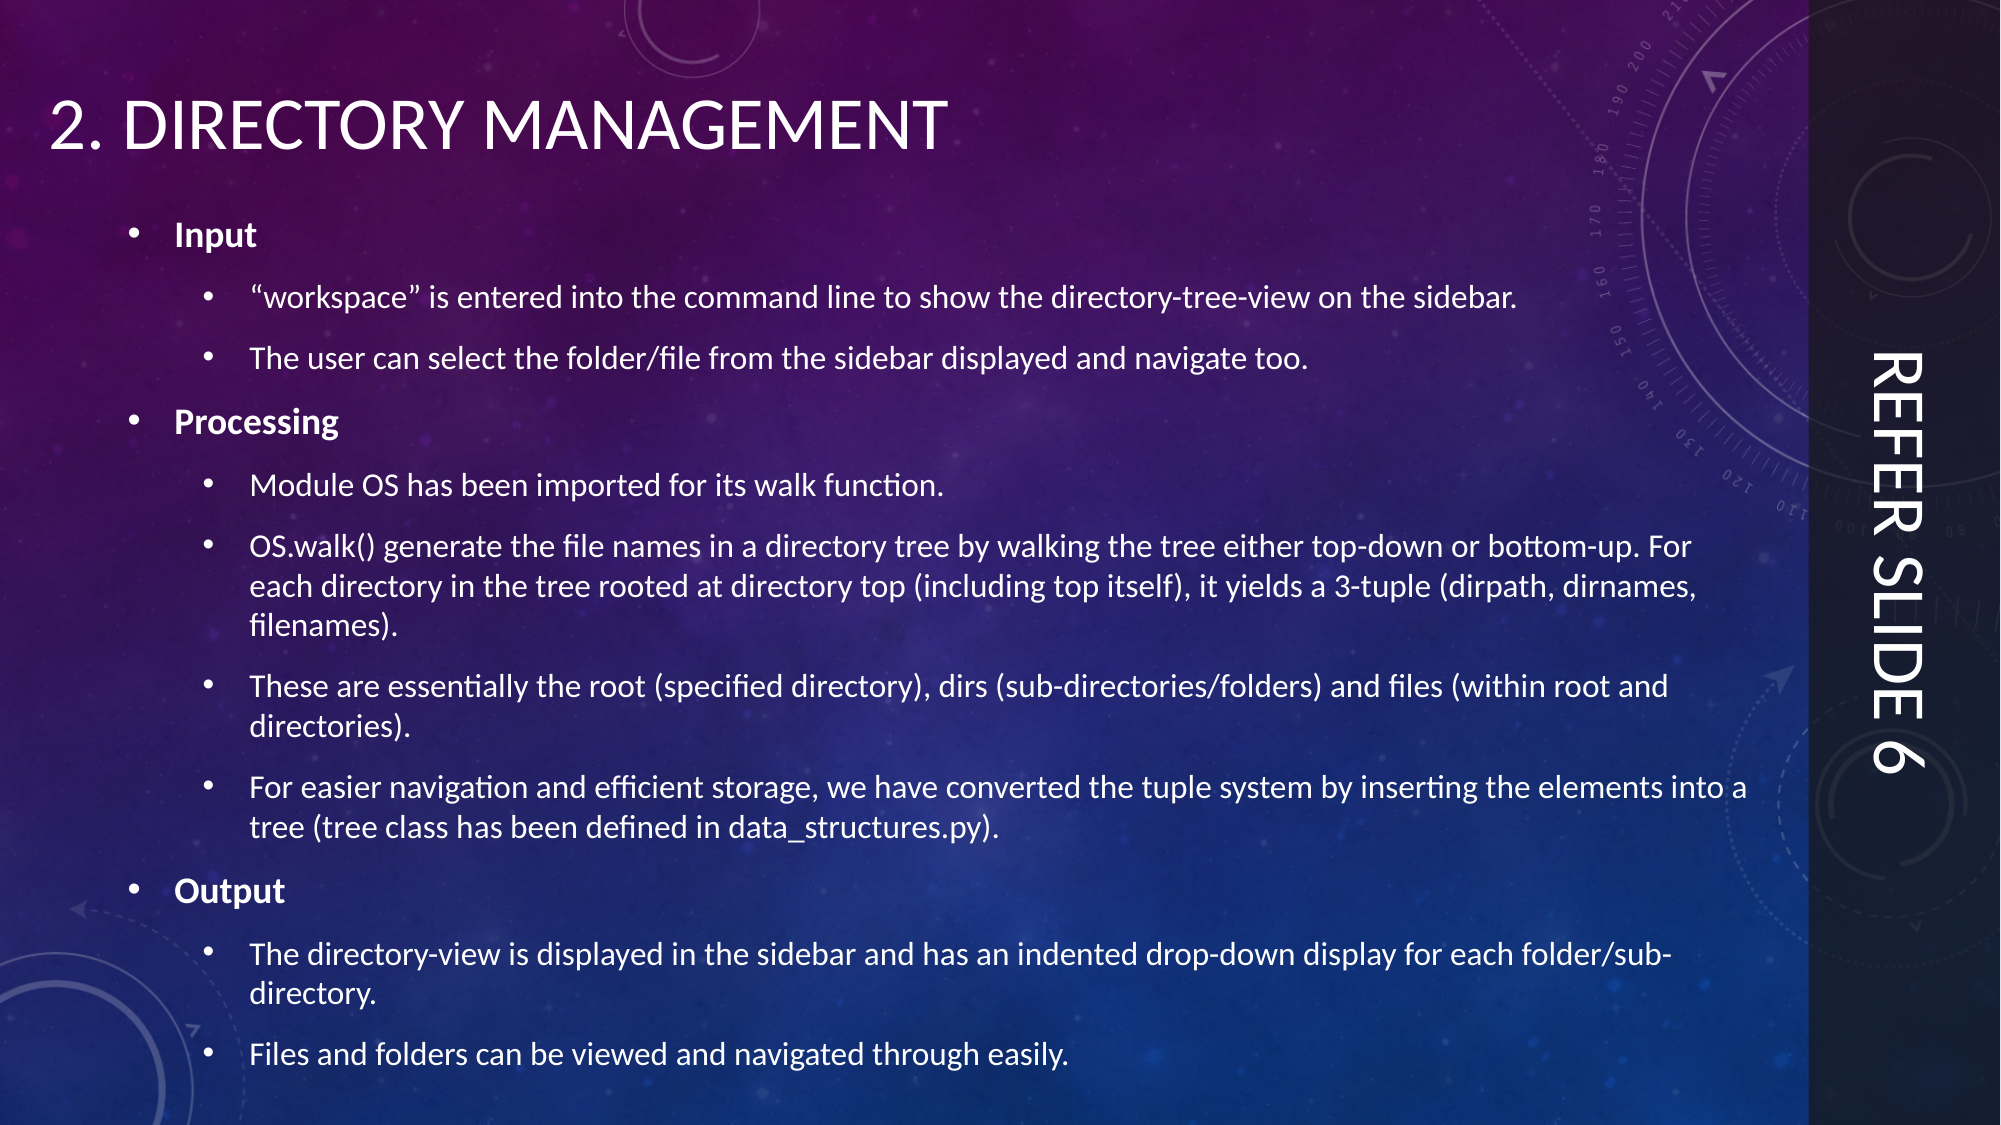

# 2. Directory management

Input
“workspace” is entered into the command line to show the directory-tree-view on the sidebar.
The user can select the folder/file from the sidebar displayed and navigate too.
Processing
Module OS has been imported for its walk function.
OS.walk() generate the file names in a directory tree by walking the tree either top-down or bottom-up. For each directory in the tree rooted at directory top (including top itself), it yields a 3-tuple (dirpath, dirnames, filenames).
These are essentially the root (specified directory), dirs (sub-directories/folders) and files (within root and directories).
For easier navigation and efficient storage, we have converted the tuple system by inserting the elements into a tree (tree class has been defined in data_structures.py).
Output
The directory-view is displayed in the sidebar and has an indented drop-down display for each folder/sub-directory.
Files and folders can be viewed and navigated through easily.
Refer Slide 6